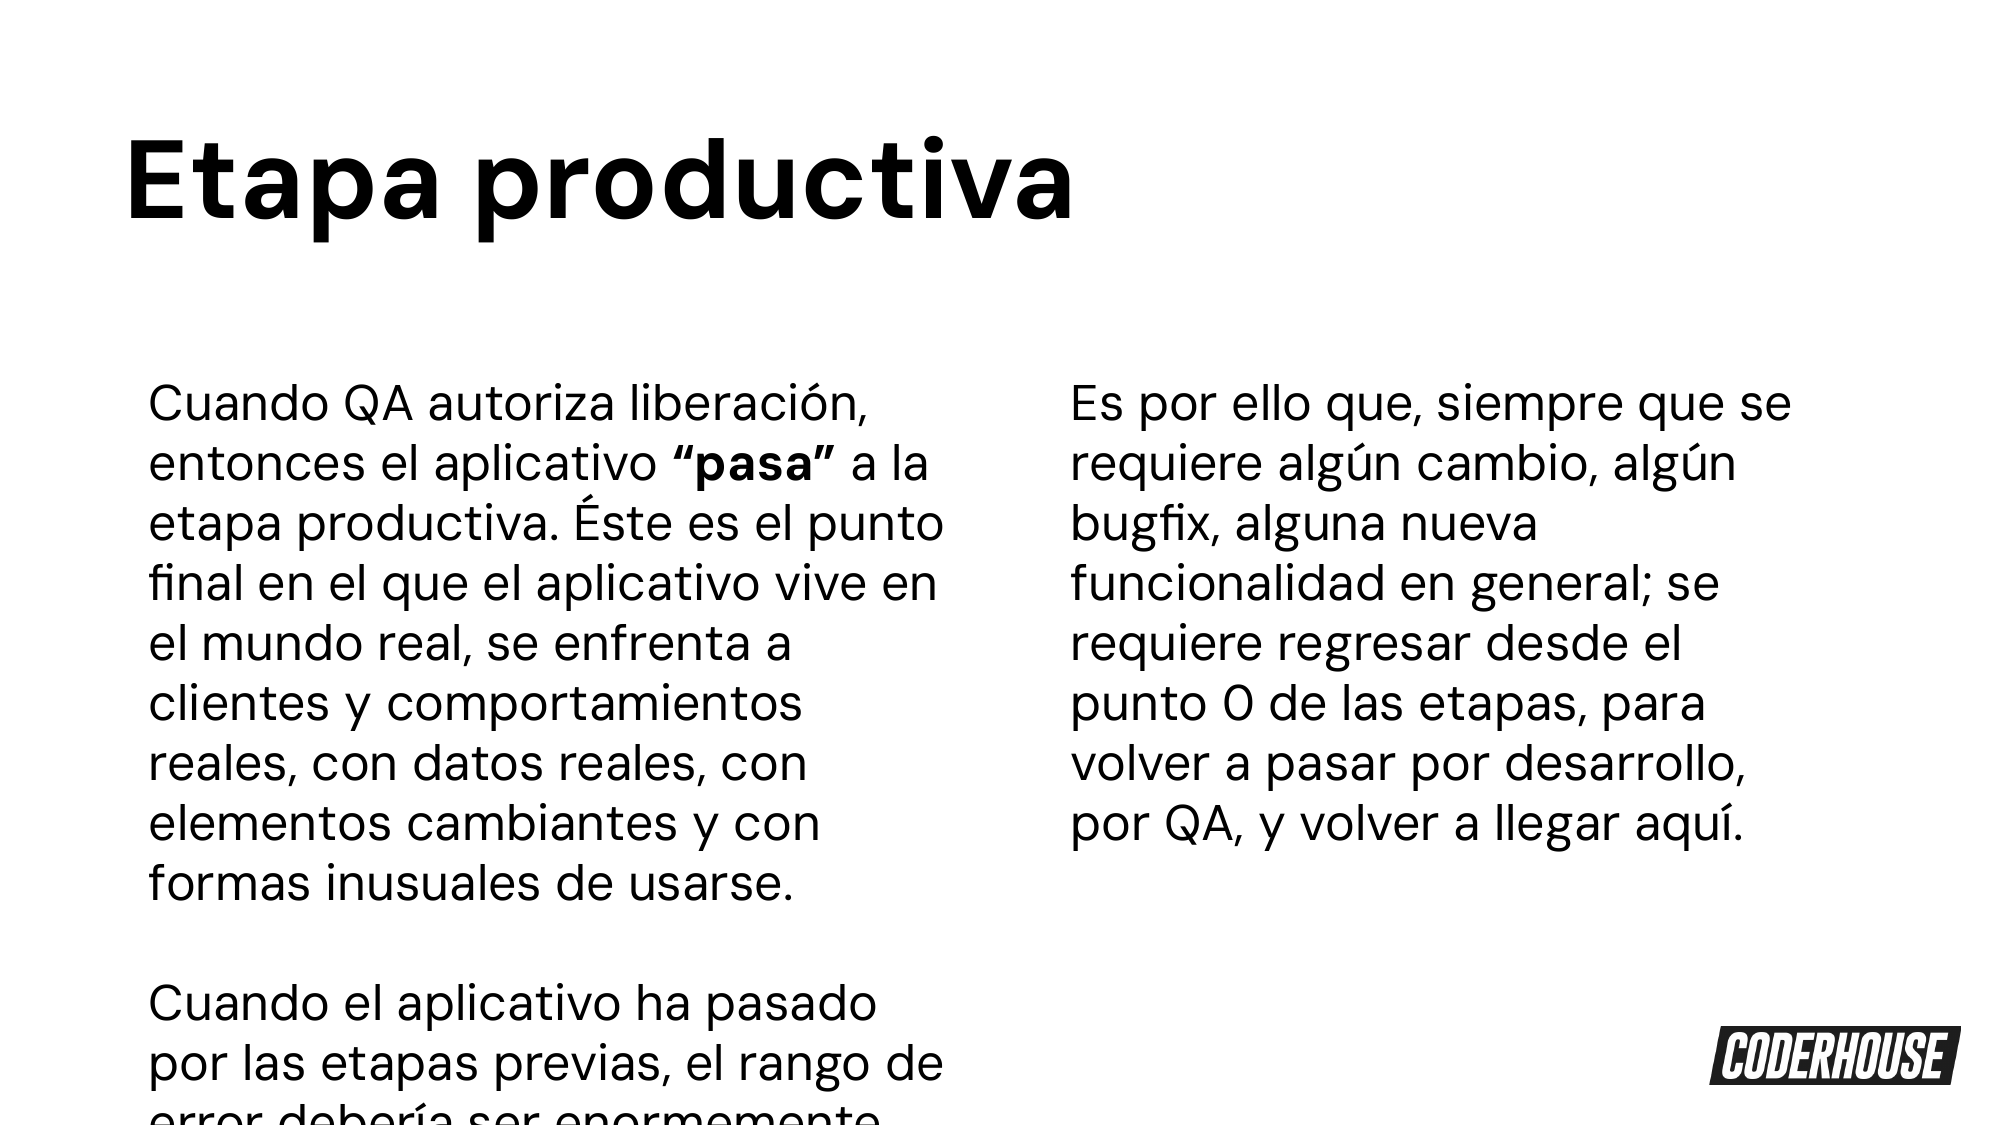

Etapa productiva
Es por ello que, siempre que se requiere algún cambio, algún bugfix, alguna nueva funcionalidad en general; se requiere regresar desde el punto 0 de las etapas, para volver a pasar por desarrollo, por QA, y volver a llegar aquí.
Cuando QA autoriza liberación, entonces el aplicativo “pasa” a la etapa productiva. Éste es el punto final en el que el aplicativo vive en el mundo real, se enfrenta a clientes y comportamientos reales, con datos reales, con elementos cambiantes y con formas inusuales de usarse.

Cuando el aplicativo ha pasado por las etapas previas, el rango de error debería ser enormemente reducido, sin embargo, el cliente es capaz de causar errores indescriptibles en el uso real.